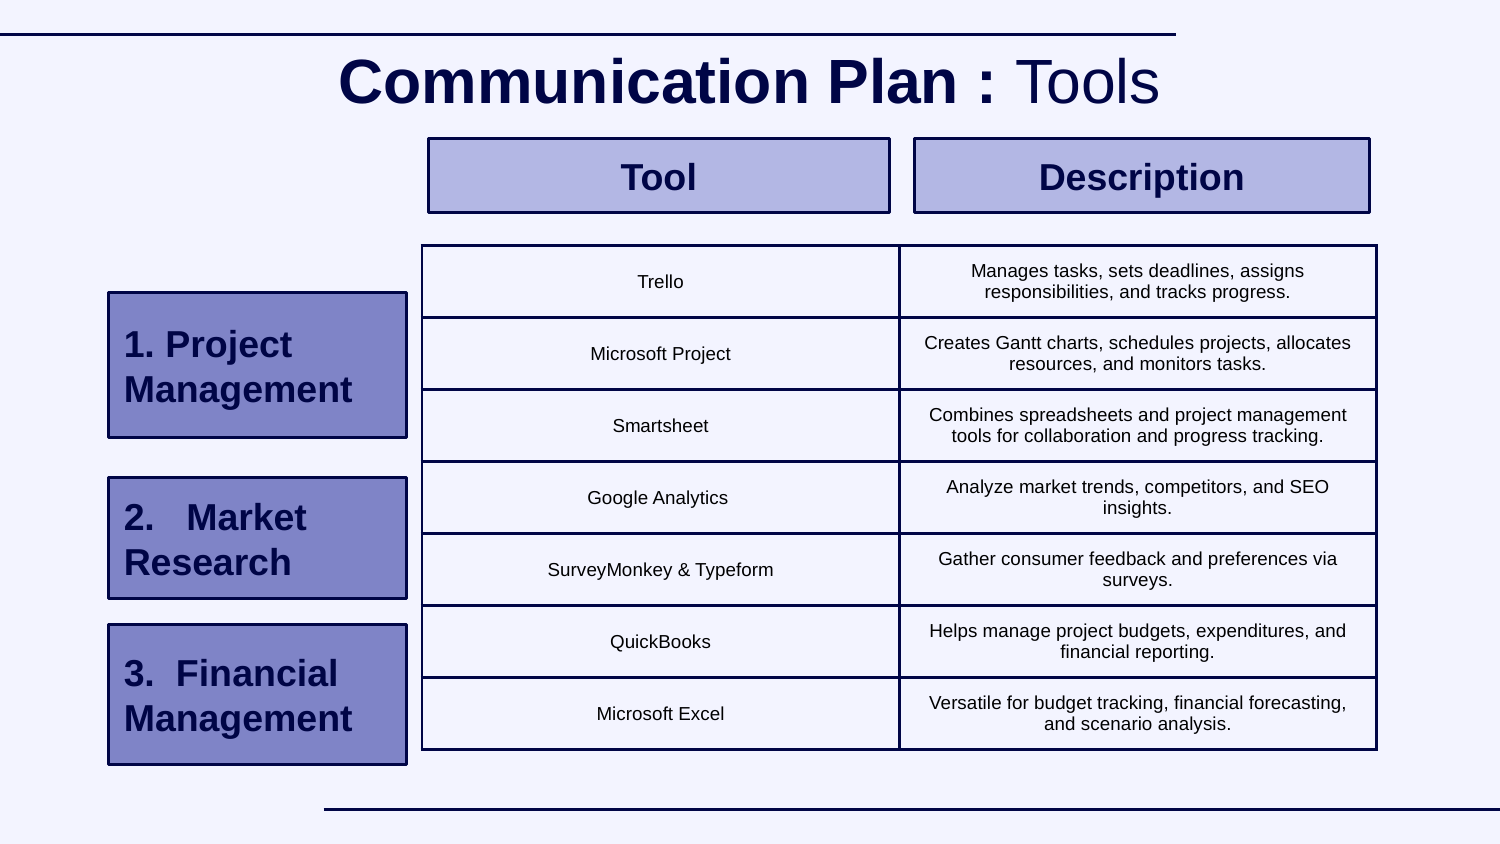

# Communication Plan : Tools
Tool
Description
| Trello | Manages tasks, sets deadlines, assigns responsibilities, and tracks progress. |
| --- | --- |
| Microsoft Project | Creates Gantt charts, schedules projects, allocates resources, and monitors tasks. |
| Smartsheet | Combines spreadsheets and project management tools for collaboration and progress tracking. |
| Google Analytics | Analyze market trends, competitors, and SEO insights. |
| SurveyMonkey & Typeform | Gather consumer feedback and preferences via surveys. |
| QuickBooks | Helps manage project budgets, expenditures, and financial reporting. |
| Microsoft Excel | Versatile for budget tracking, financial forecasting, and scenario analysis. |
1. Project Management
2.   Market Research
3.  Financial Management